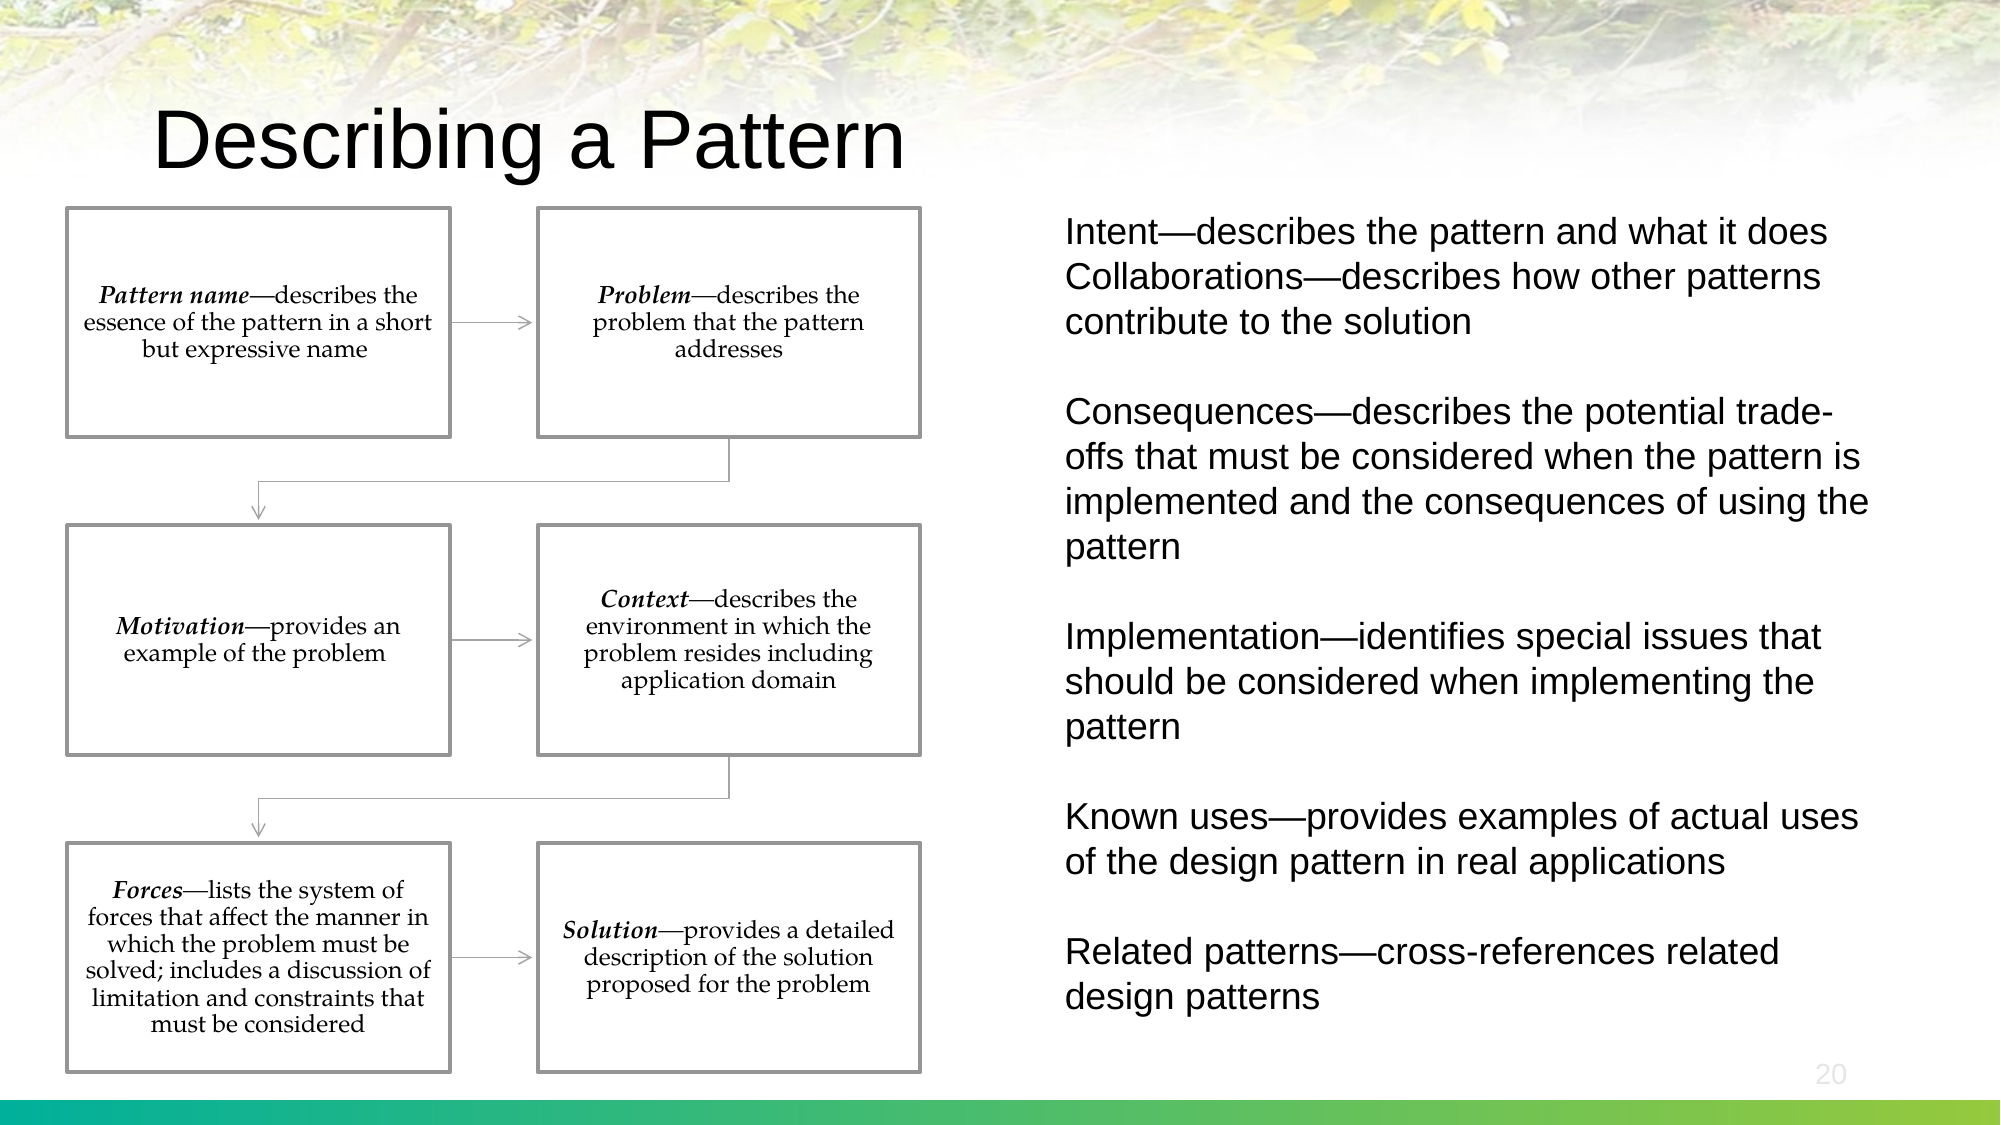

# Describing a Pattern
Intent—describes the pattern and what it does
Collaborations—describes how other patterns contribute to the solution

Consequences—describes the potential trade-offs that must be considered when the pattern is implemented and the consequences of using the pattern

Implementation—identifies special issues that should be considered when implementing the pattern

Known uses—provides examples of actual uses of the design pattern in real applications

Related patterns—cross-references related design patterns

Pattern name—describes the essence of the pattern in a short but expressive name

Problem—describes the problem that the pattern addresses

Motivation—provides an example of the problem

Context—describes the environment in which the problem resides including application domain

Forces—lists the system of forces that affect the manner in which the problem must be solved; includes a discussion of limitation and constraints that must be considered
Solution—provides a detailed description of the solution proposed for the problem
20